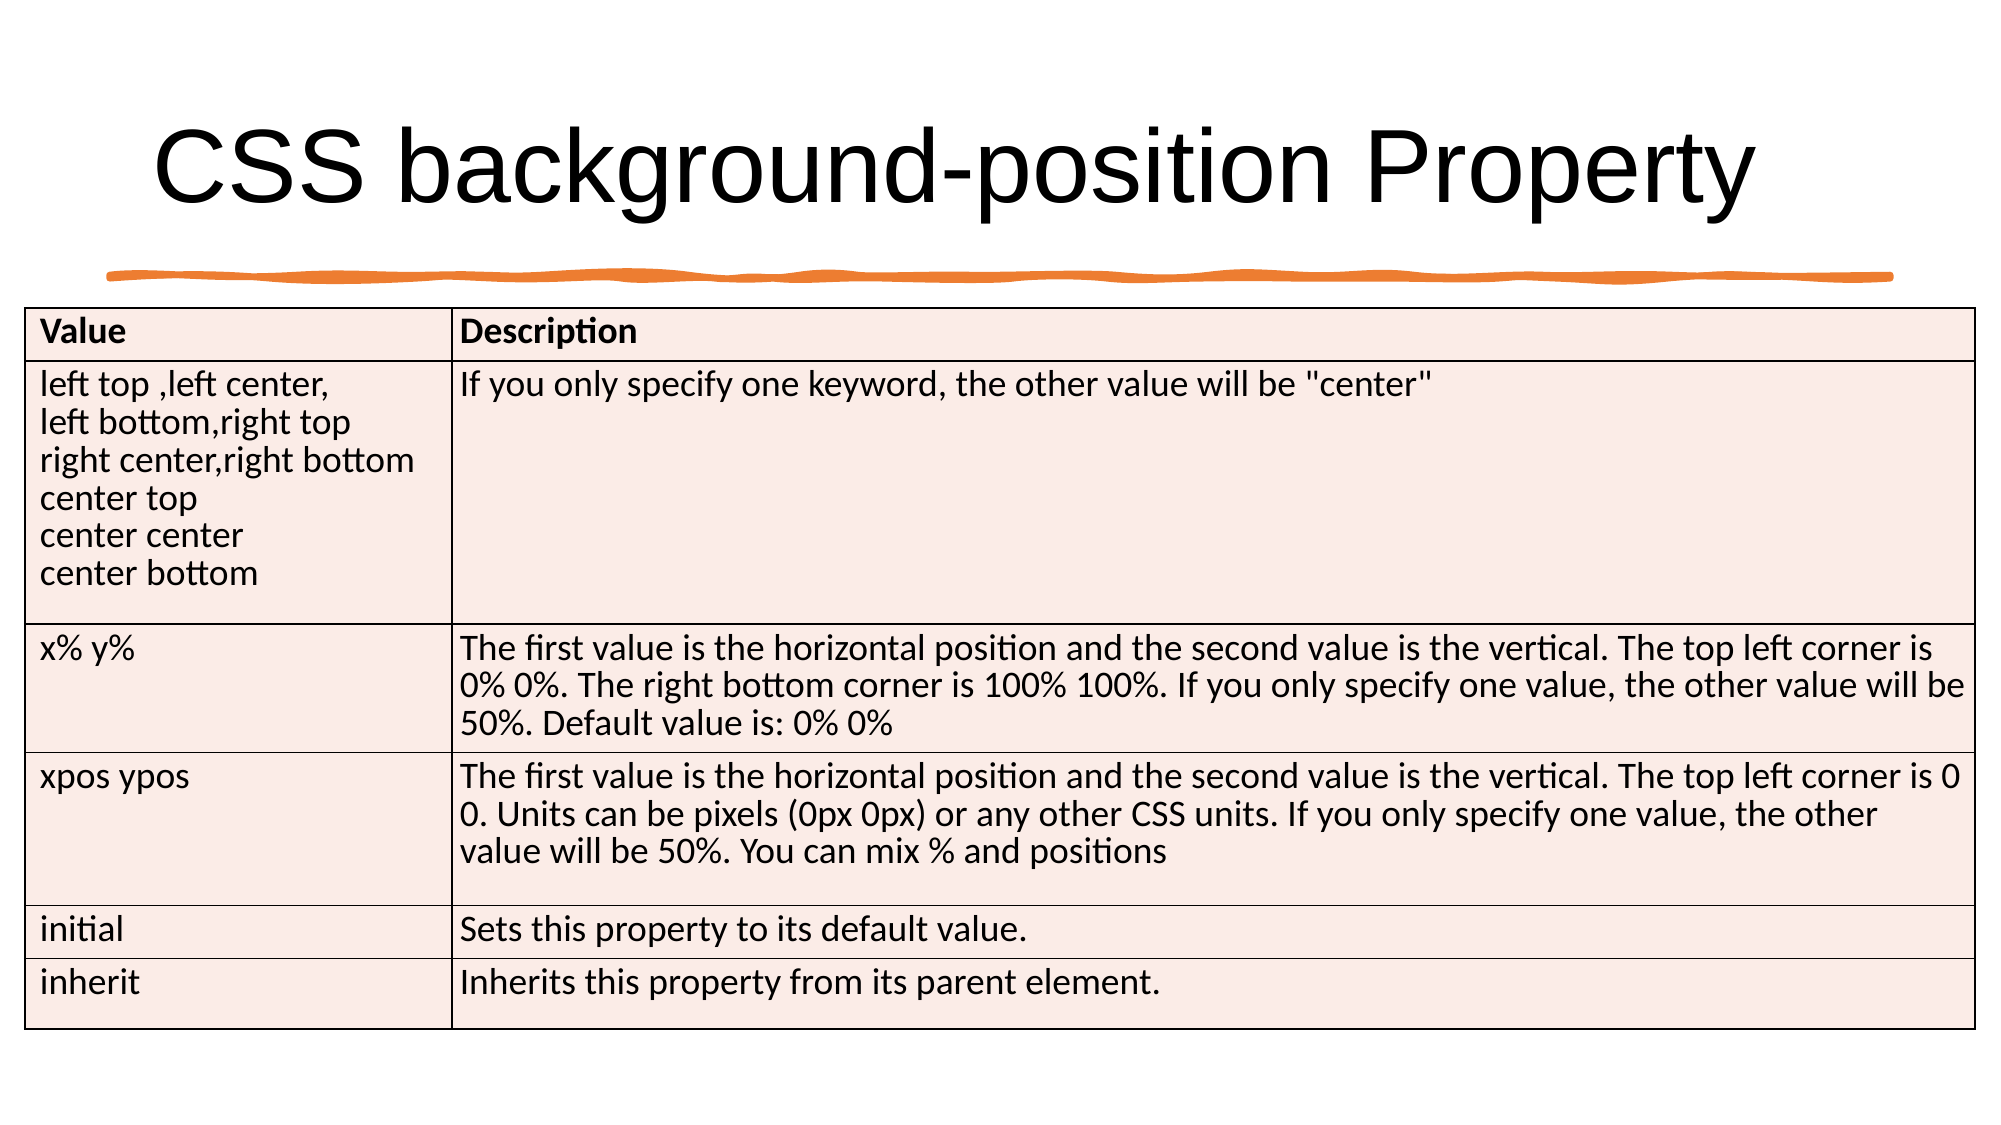

# CSS background-position Property

| Value | Description |
| --- | --- |
| left top ,left center, left bottom,right top right center,right bottom center top center center center bottom | If you only specify one keyword, the other value will be "center" |
| x% y% | The first value is the horizontal position and the second value is the vertical. The top left corner is 0% 0%. The right bottom corner is 100% 100%. If you only specify one value, the other value will be 50%. Default value is: 0% 0% |
| xpos ypos | The first value is the horizontal position and the second value is the vertical. The top left corner is 0 0. Units can be pixels (0px 0px) or any other CSS units. If you only specify one value, the other value will be 50%. You can mix % and positions |
| initial | Sets this property to its default value. |
| inherit | Inherits this property from its parent element. |